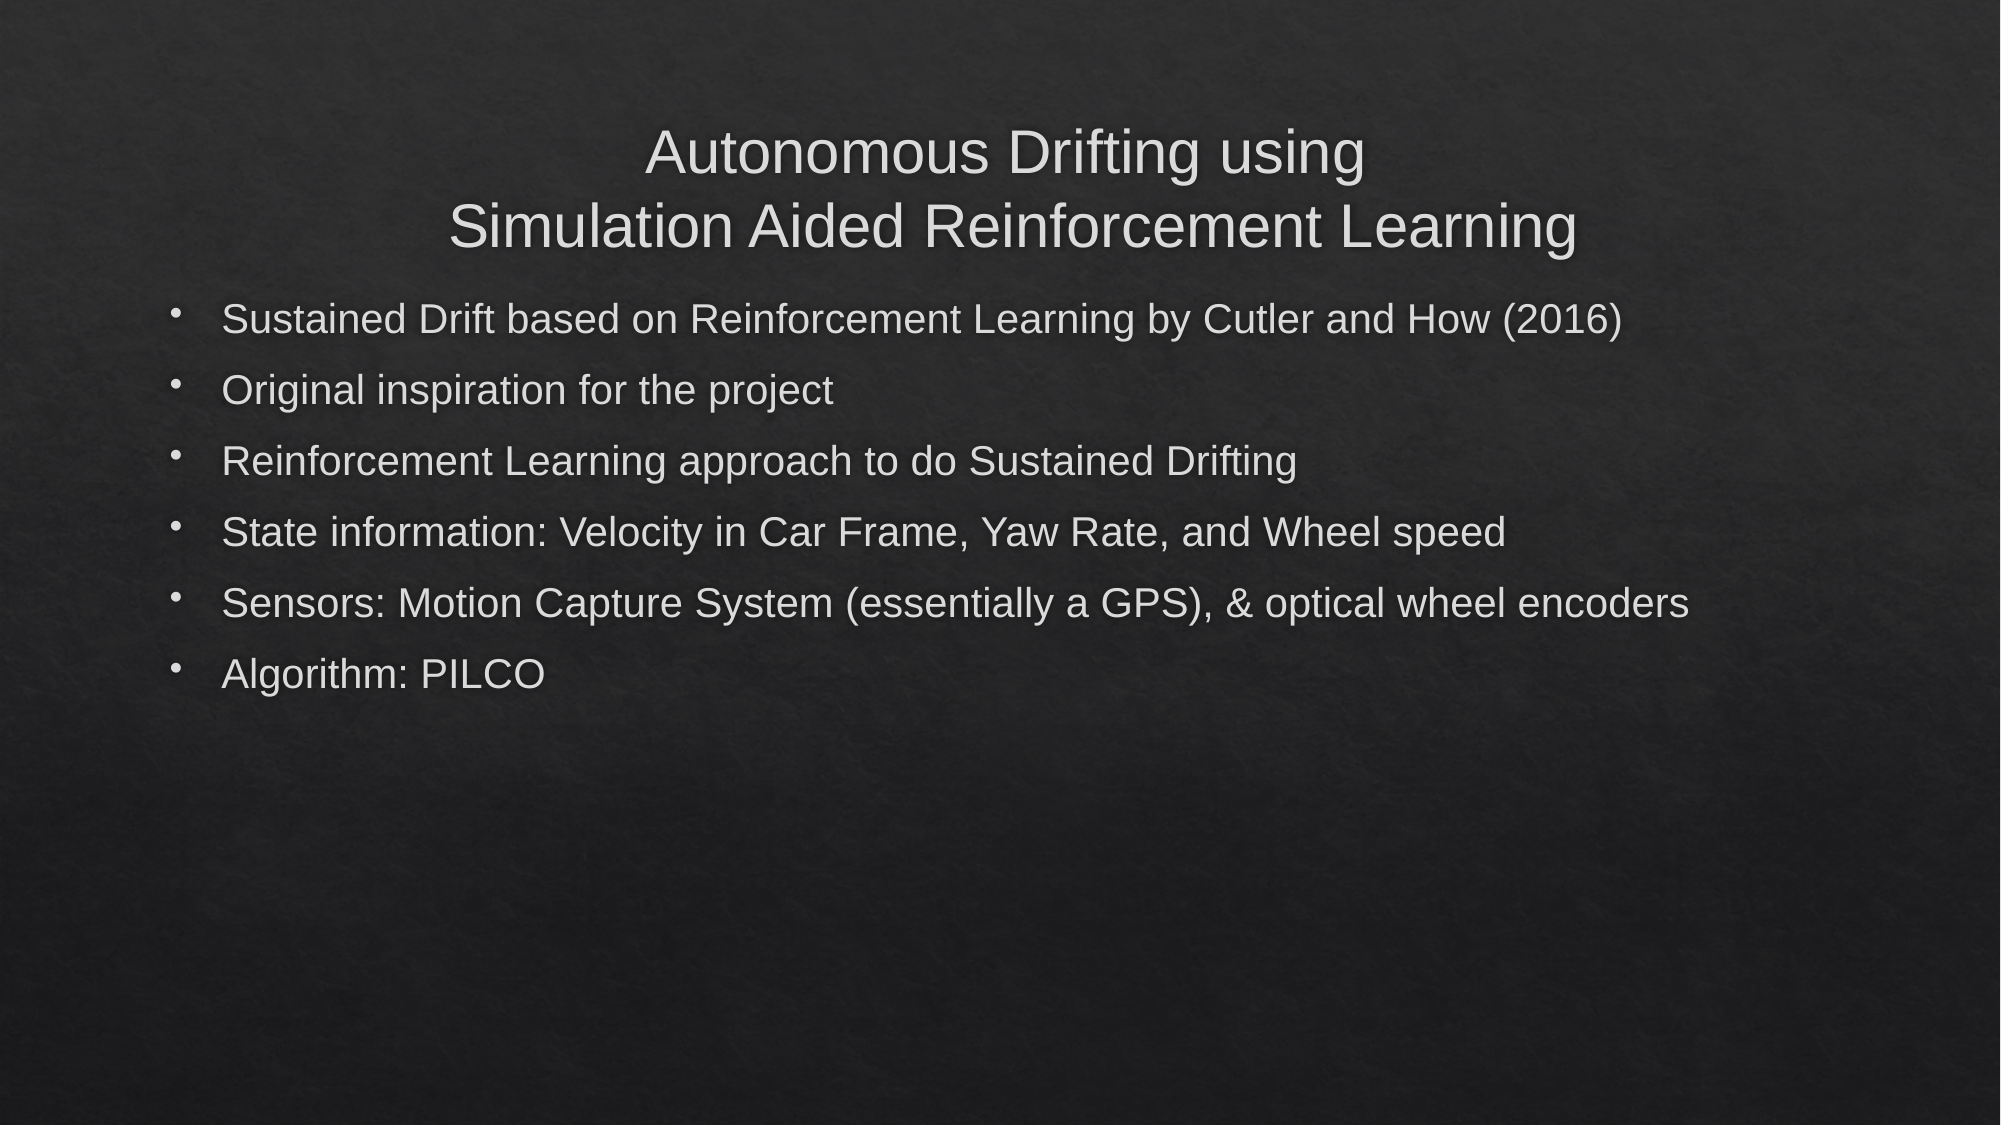

# Autonomous Drifting using Simulation Aided Reinforcement Learning
Sustained Drift based on Reinforcement Learning by Cutler and How (2016)
Original inspiration for the project
Reinforcement Learning approach to do Sustained Drifting
State information: Velocity in Car Frame, Yaw Rate, and Wheel speed
Sensors: Motion Capture System (essentially a GPS), & optical wheel encoders
Algorithm: PILCO